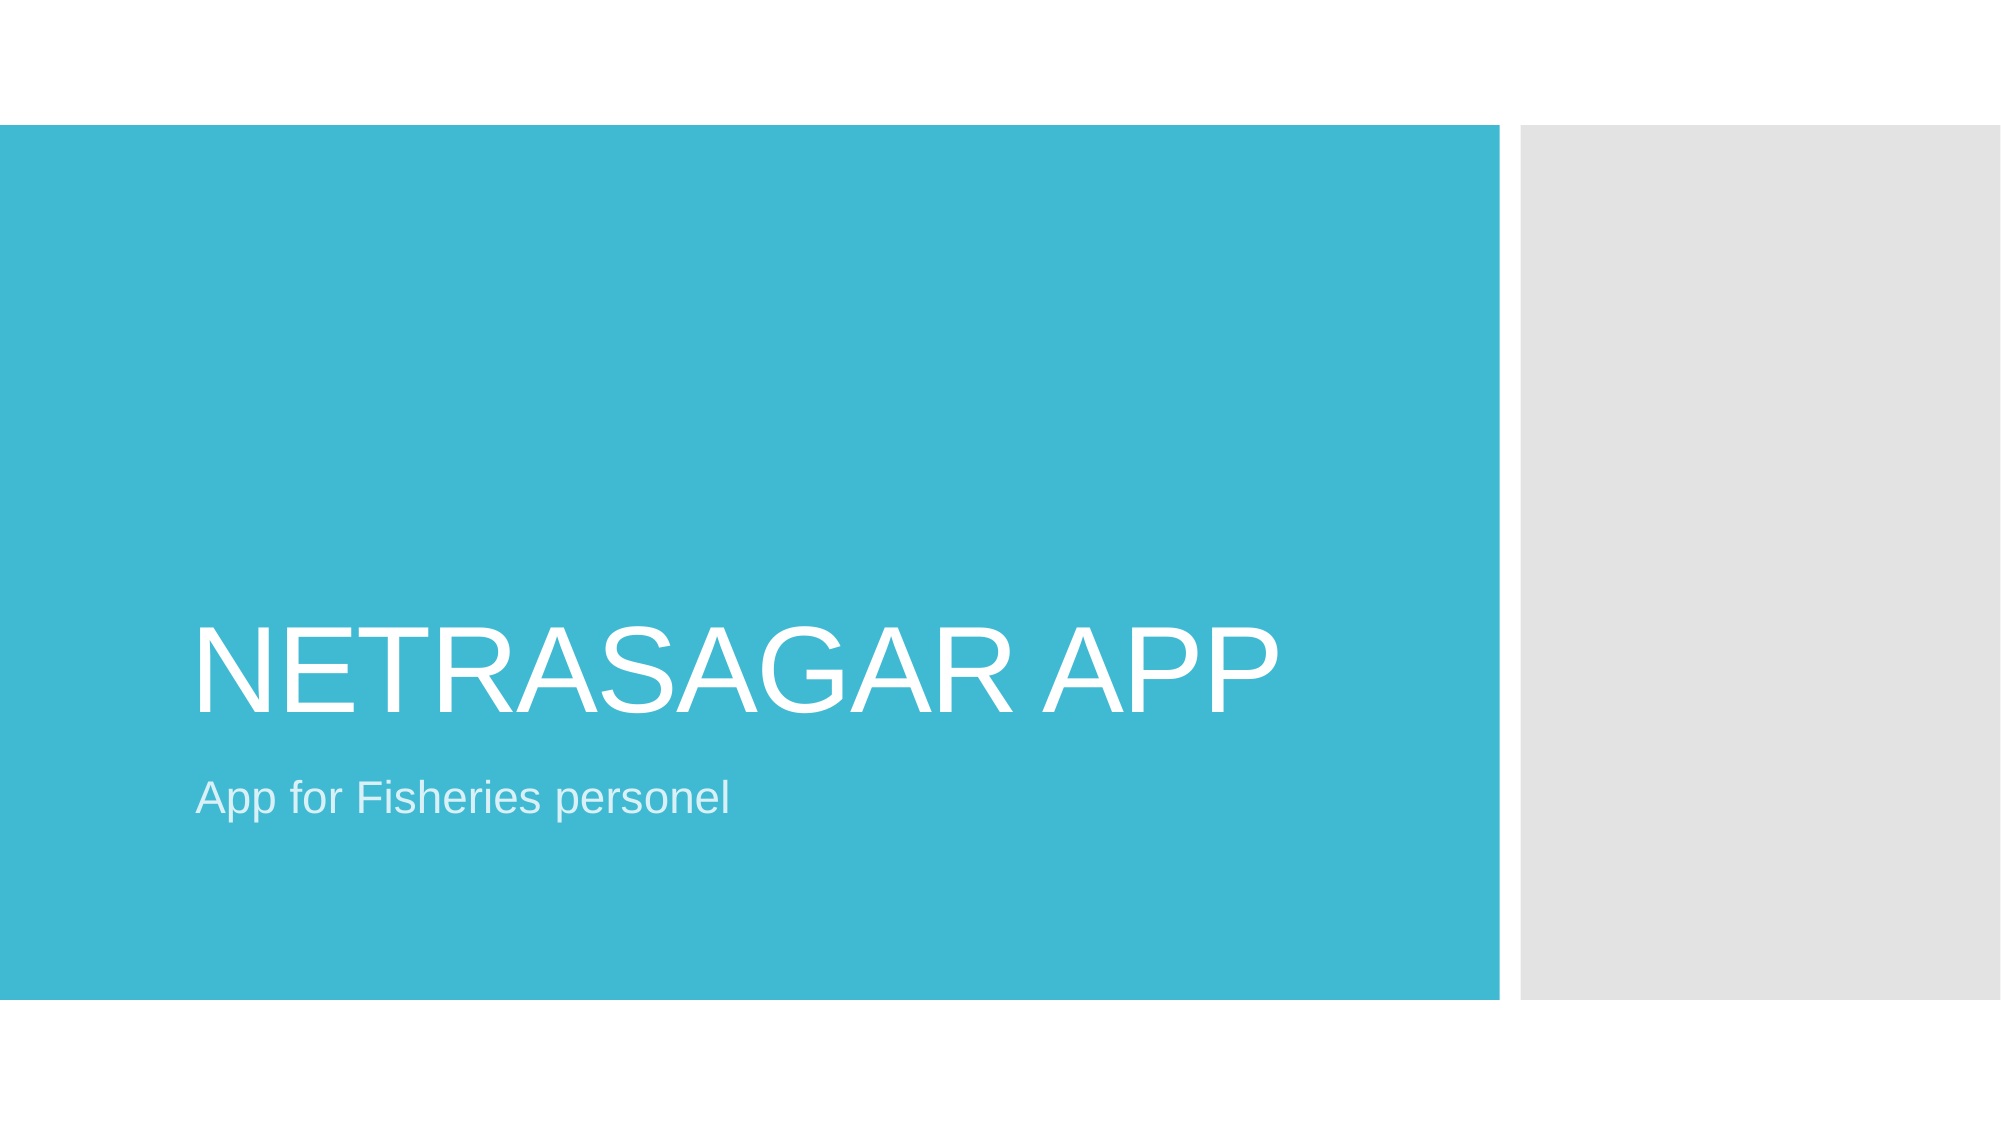

# NETRASAGAR APP
App for Fisheries personel